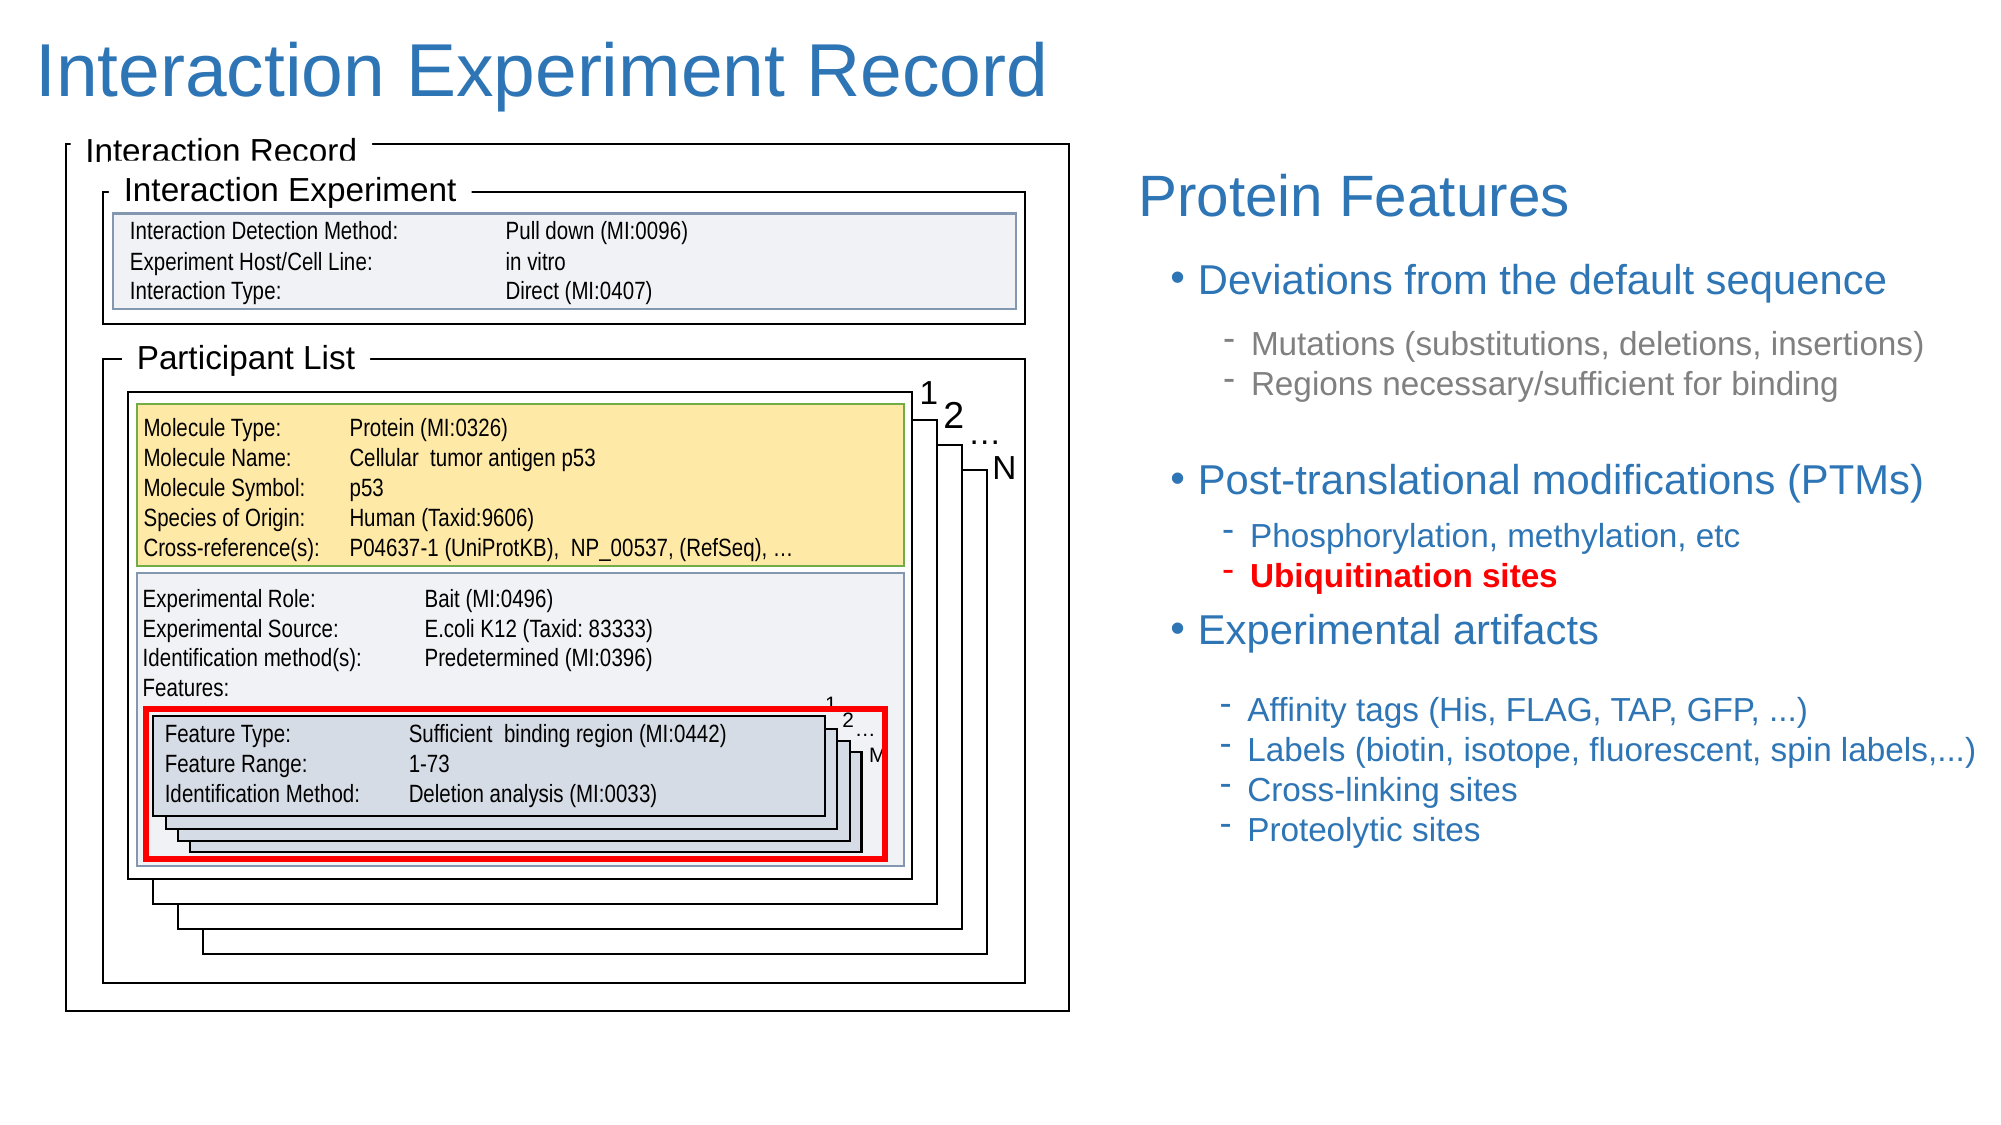

Interaction Experiment Record
Interaction Record

Protein Features
Interaction Experiment

Interaction Detection Method:	Pull down (MI:0096)
Experiment Host/Cell Line:  	in vitro
Interaction Type:	Direct (MI:0407)

Deviations from the default sequence

Post-translational modifications (PTMs)

Experimental artifacts
Mutations (substitutions, deletions, insertions)
Regions necessary/sufficient for binding
Participant List

1
2

…
Molecule Type:   	Protein (MI:0326)
Molecule Name: 	Cellular  tumor antigen p53
Molecule Symbol:	p53
Species of Origin:	Human (Taxid:9606)
Cross-reference(s):	P04637-1 (UniProtKB),  NP_00537, (RefSeq), …

N

Phosphorylation, methylation, etc
Ubiquitination sites

Experimental Role: 	Bait (MI:0496)
Experimental Source: 	E.coli K12 (Taxid: 83333)
Identification method(s):  	Predetermined (MI:0396)
Features:

Affinity tags (His, FLAG, TAP, GFP, ...)
Labels (biotin, isotope, fluorescent, spin labels,...)
Cross-linking sites
Proteolytic sites

1
2
…

Feature Type: 	Sufficient  binding region (MI:0442)
Feature Range: 	1-73
Identification Method: 	Deletion analysis (MI:0033)

M